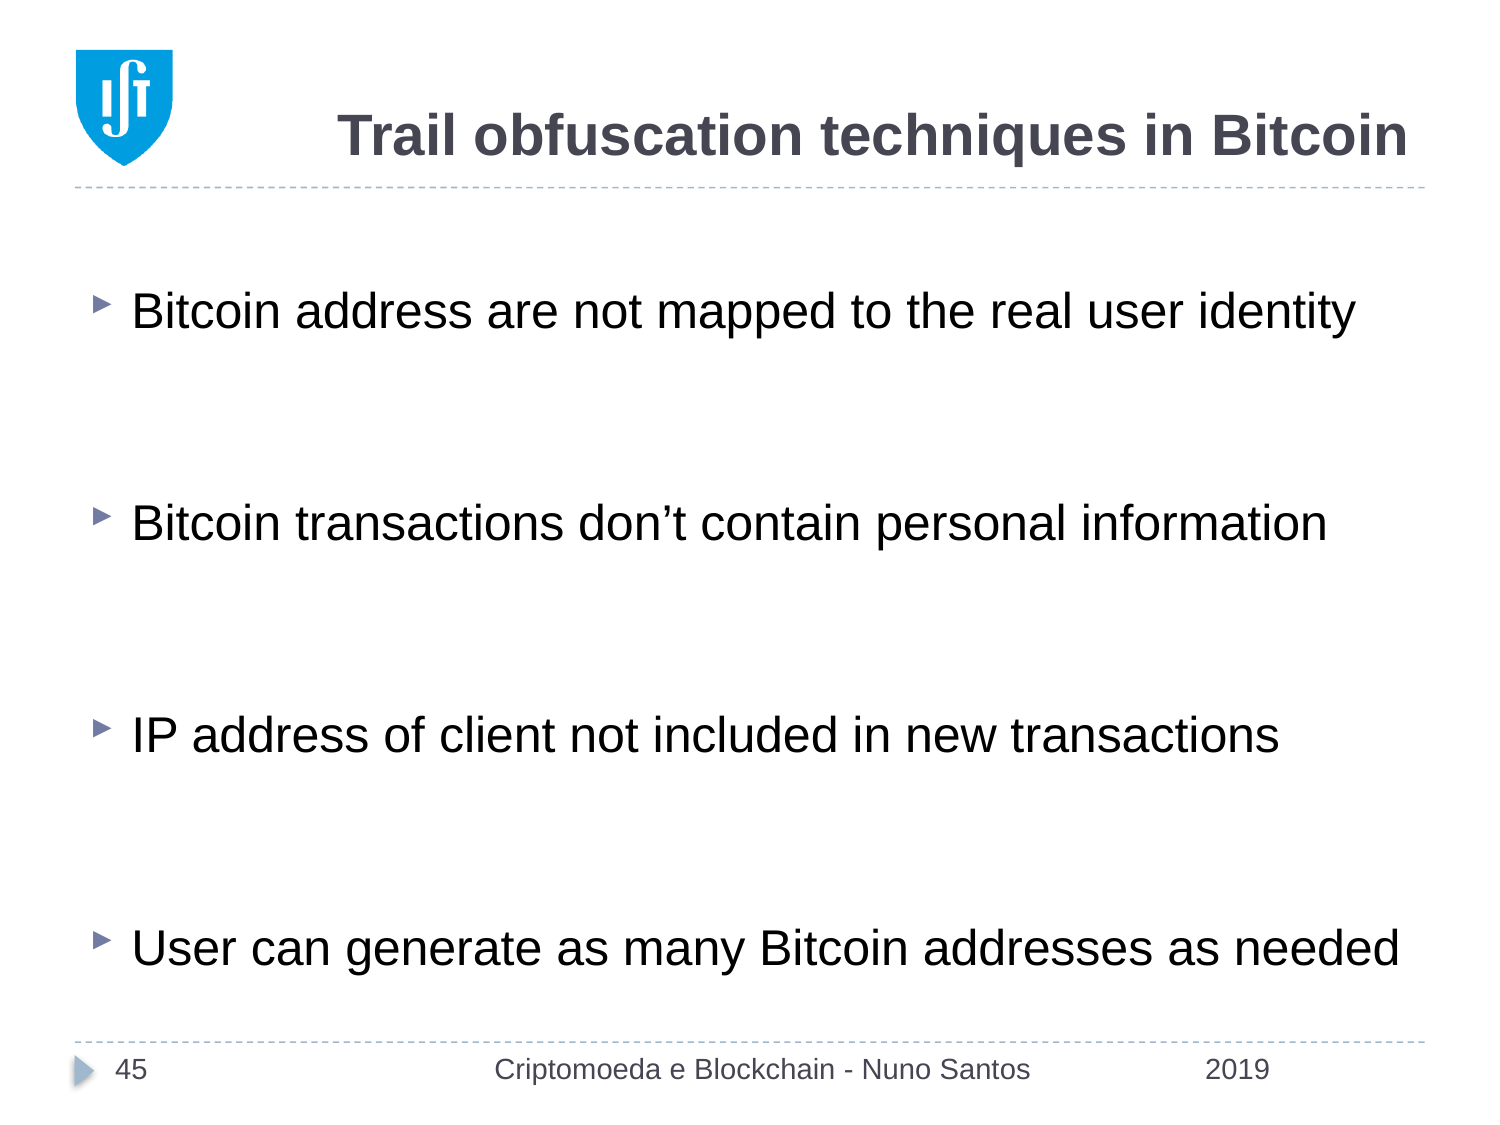

# Trail obfuscation techniques in Bitcoin

Bitcoin address are not mapped to the real user identity

Bitcoin transactions don’t contain personal information

IP address of client not included in new transactions

User can generate as many Bitcoin addresses as needed
45
Criptomoeda e Blockchain - Nuno Santos
2019